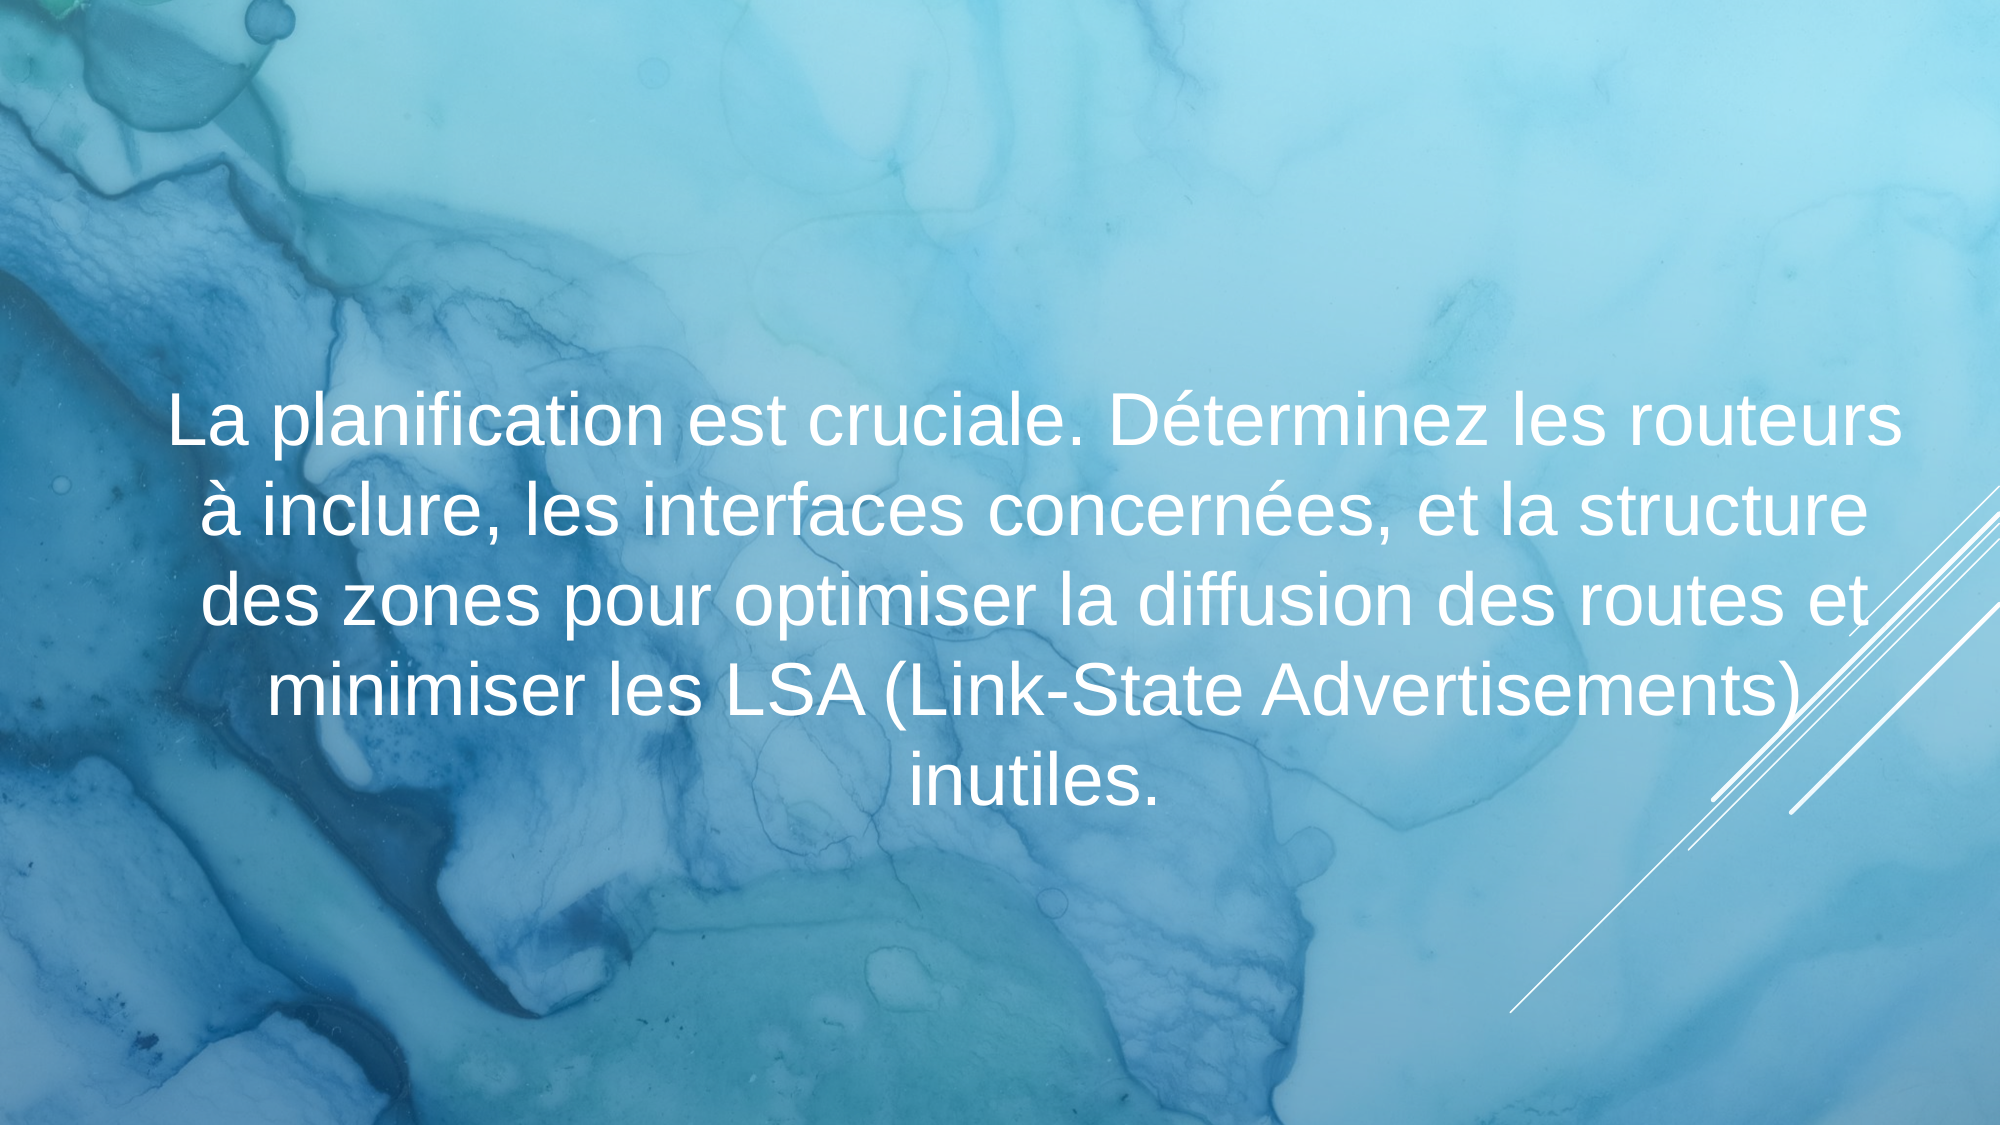

La planification est cruciale. Déterminez les routeurs à inclure, les interfaces concernées, et la structure des zones pour optimiser la diffusion des routes et minimiser les LSA (Link-State Advertisements) inutiles.